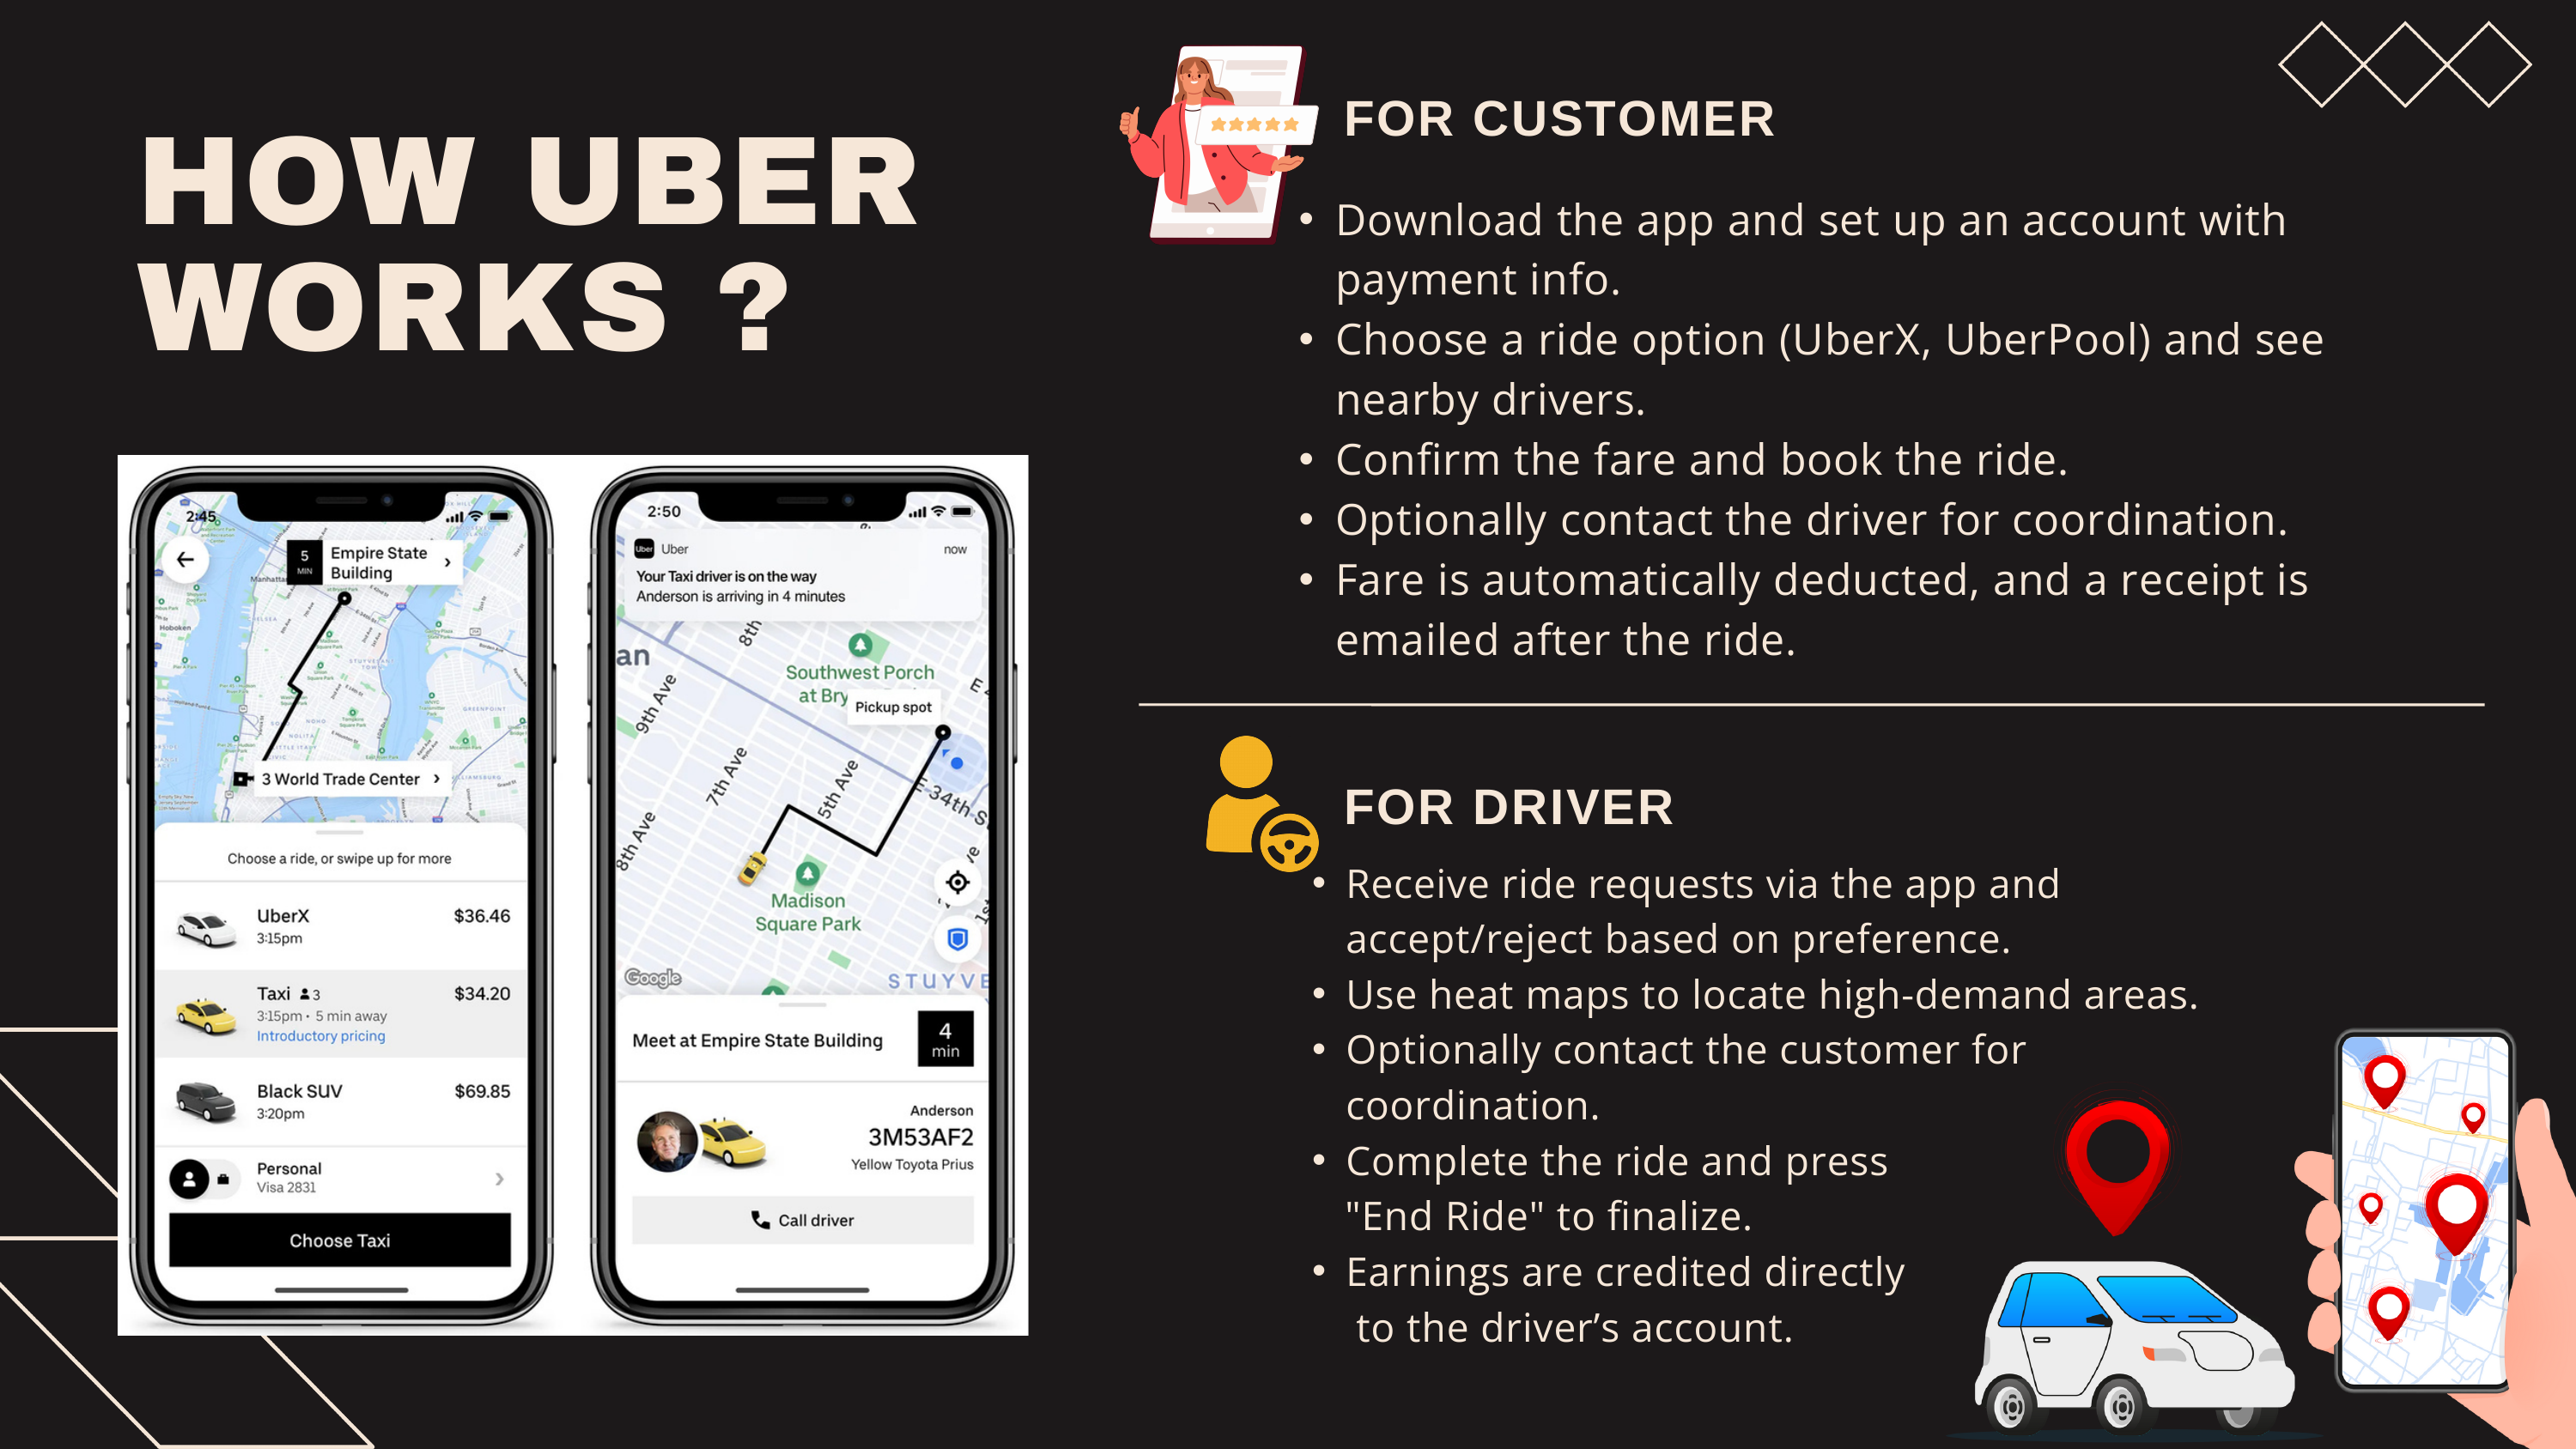

FOR CUSTOMER
HOW UBER WORKS ?
Download the app and set up an account with payment info.
Choose a ride option (UberX, UberPool) and see nearby drivers.
Confirm the fare and book the ride.
Optionally contact the driver for coordination.
Fare is automatically deducted, and a receipt is emailed after the ride.

FOR DRIVER
Receive ride requests via the app and accept/reject based on preference.
Use heat maps to locate high-demand areas.
Optionally contact the customer for coordination.
Complete the ride and press
      "End Ride" to finalize.
Earnings are credited directly
       to the driver’s account.